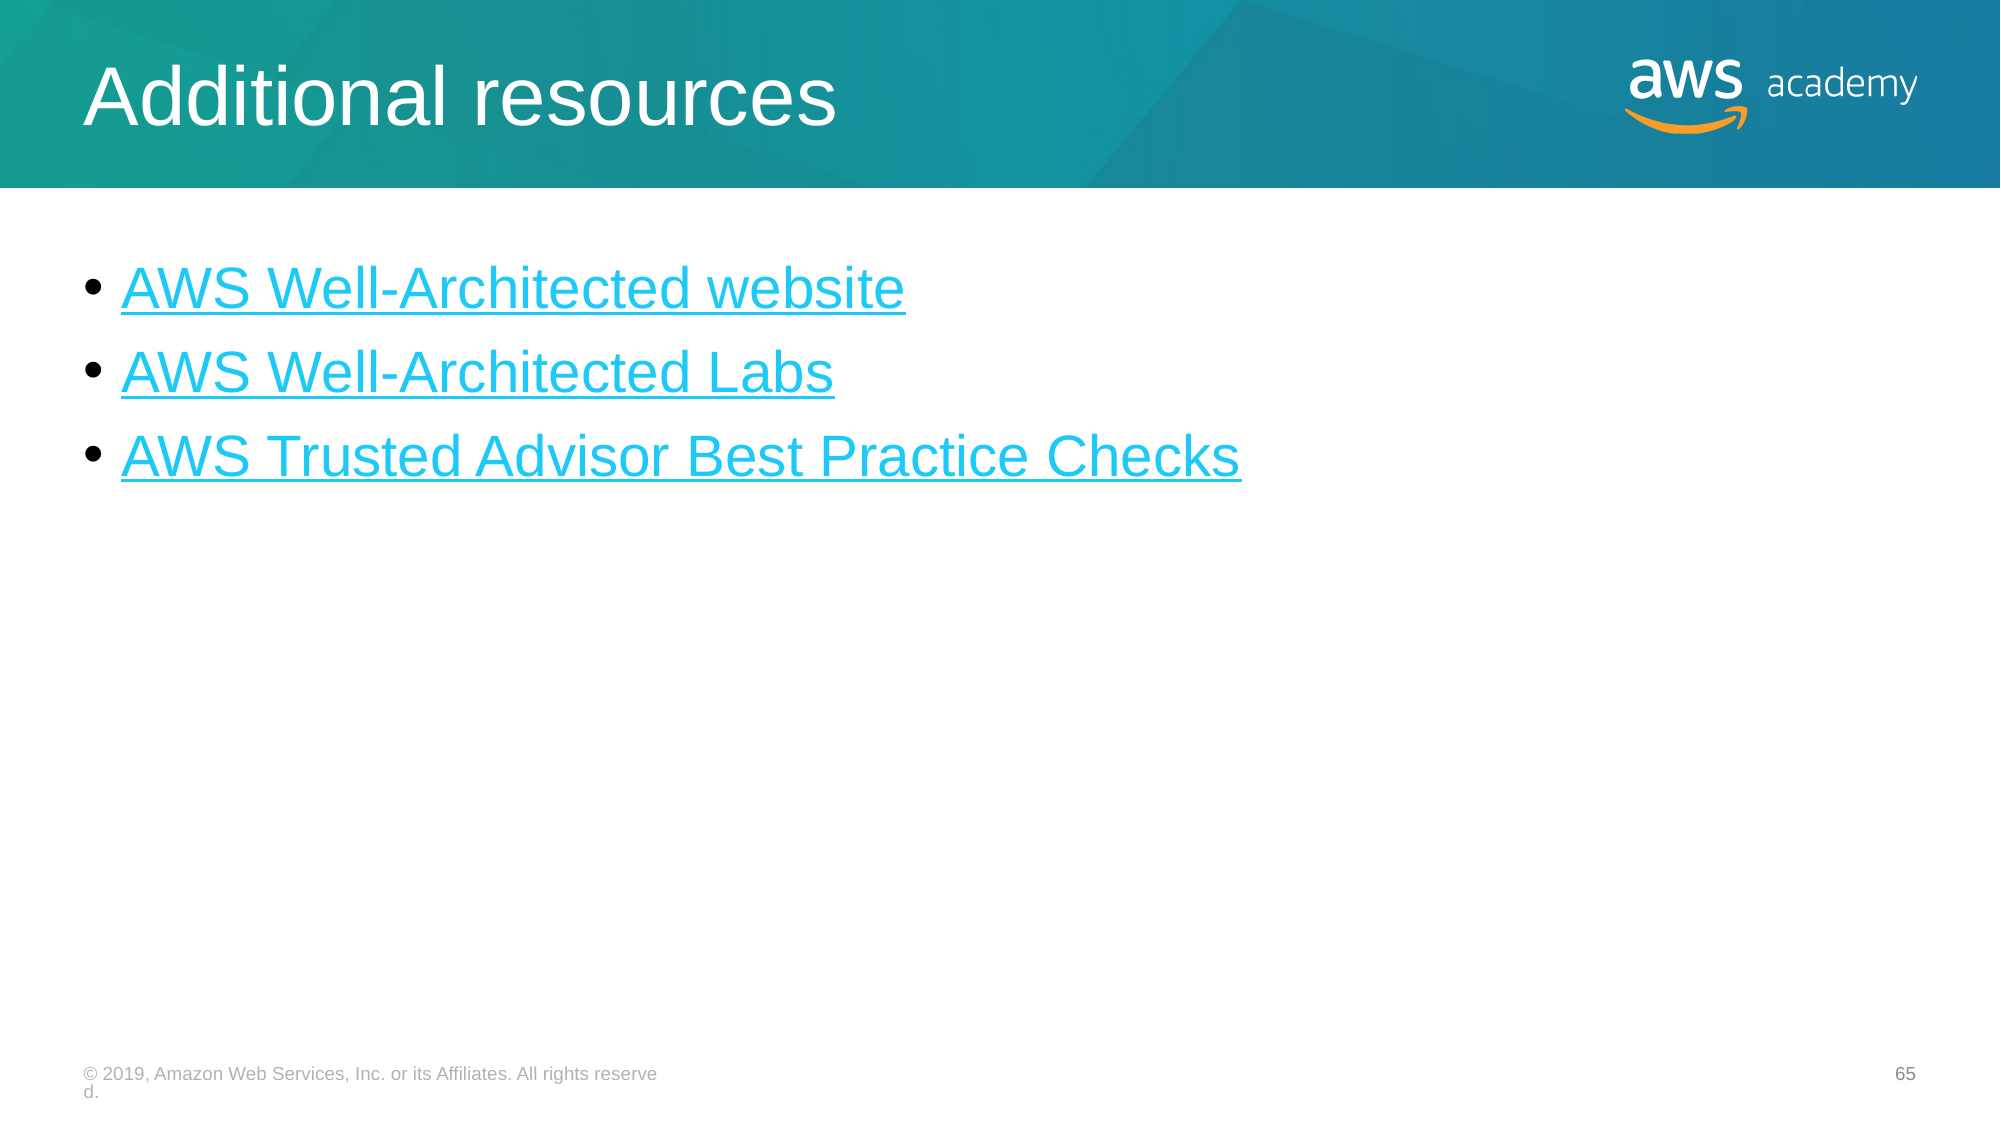

# Additional resources
AWS Well-Architected website
AWS Well-Architected Labs
AWS Trusted Advisor Best Practice Checks

© 2019, Amazon Web Services, Inc. or its Affiliates. All rights reserved.
65